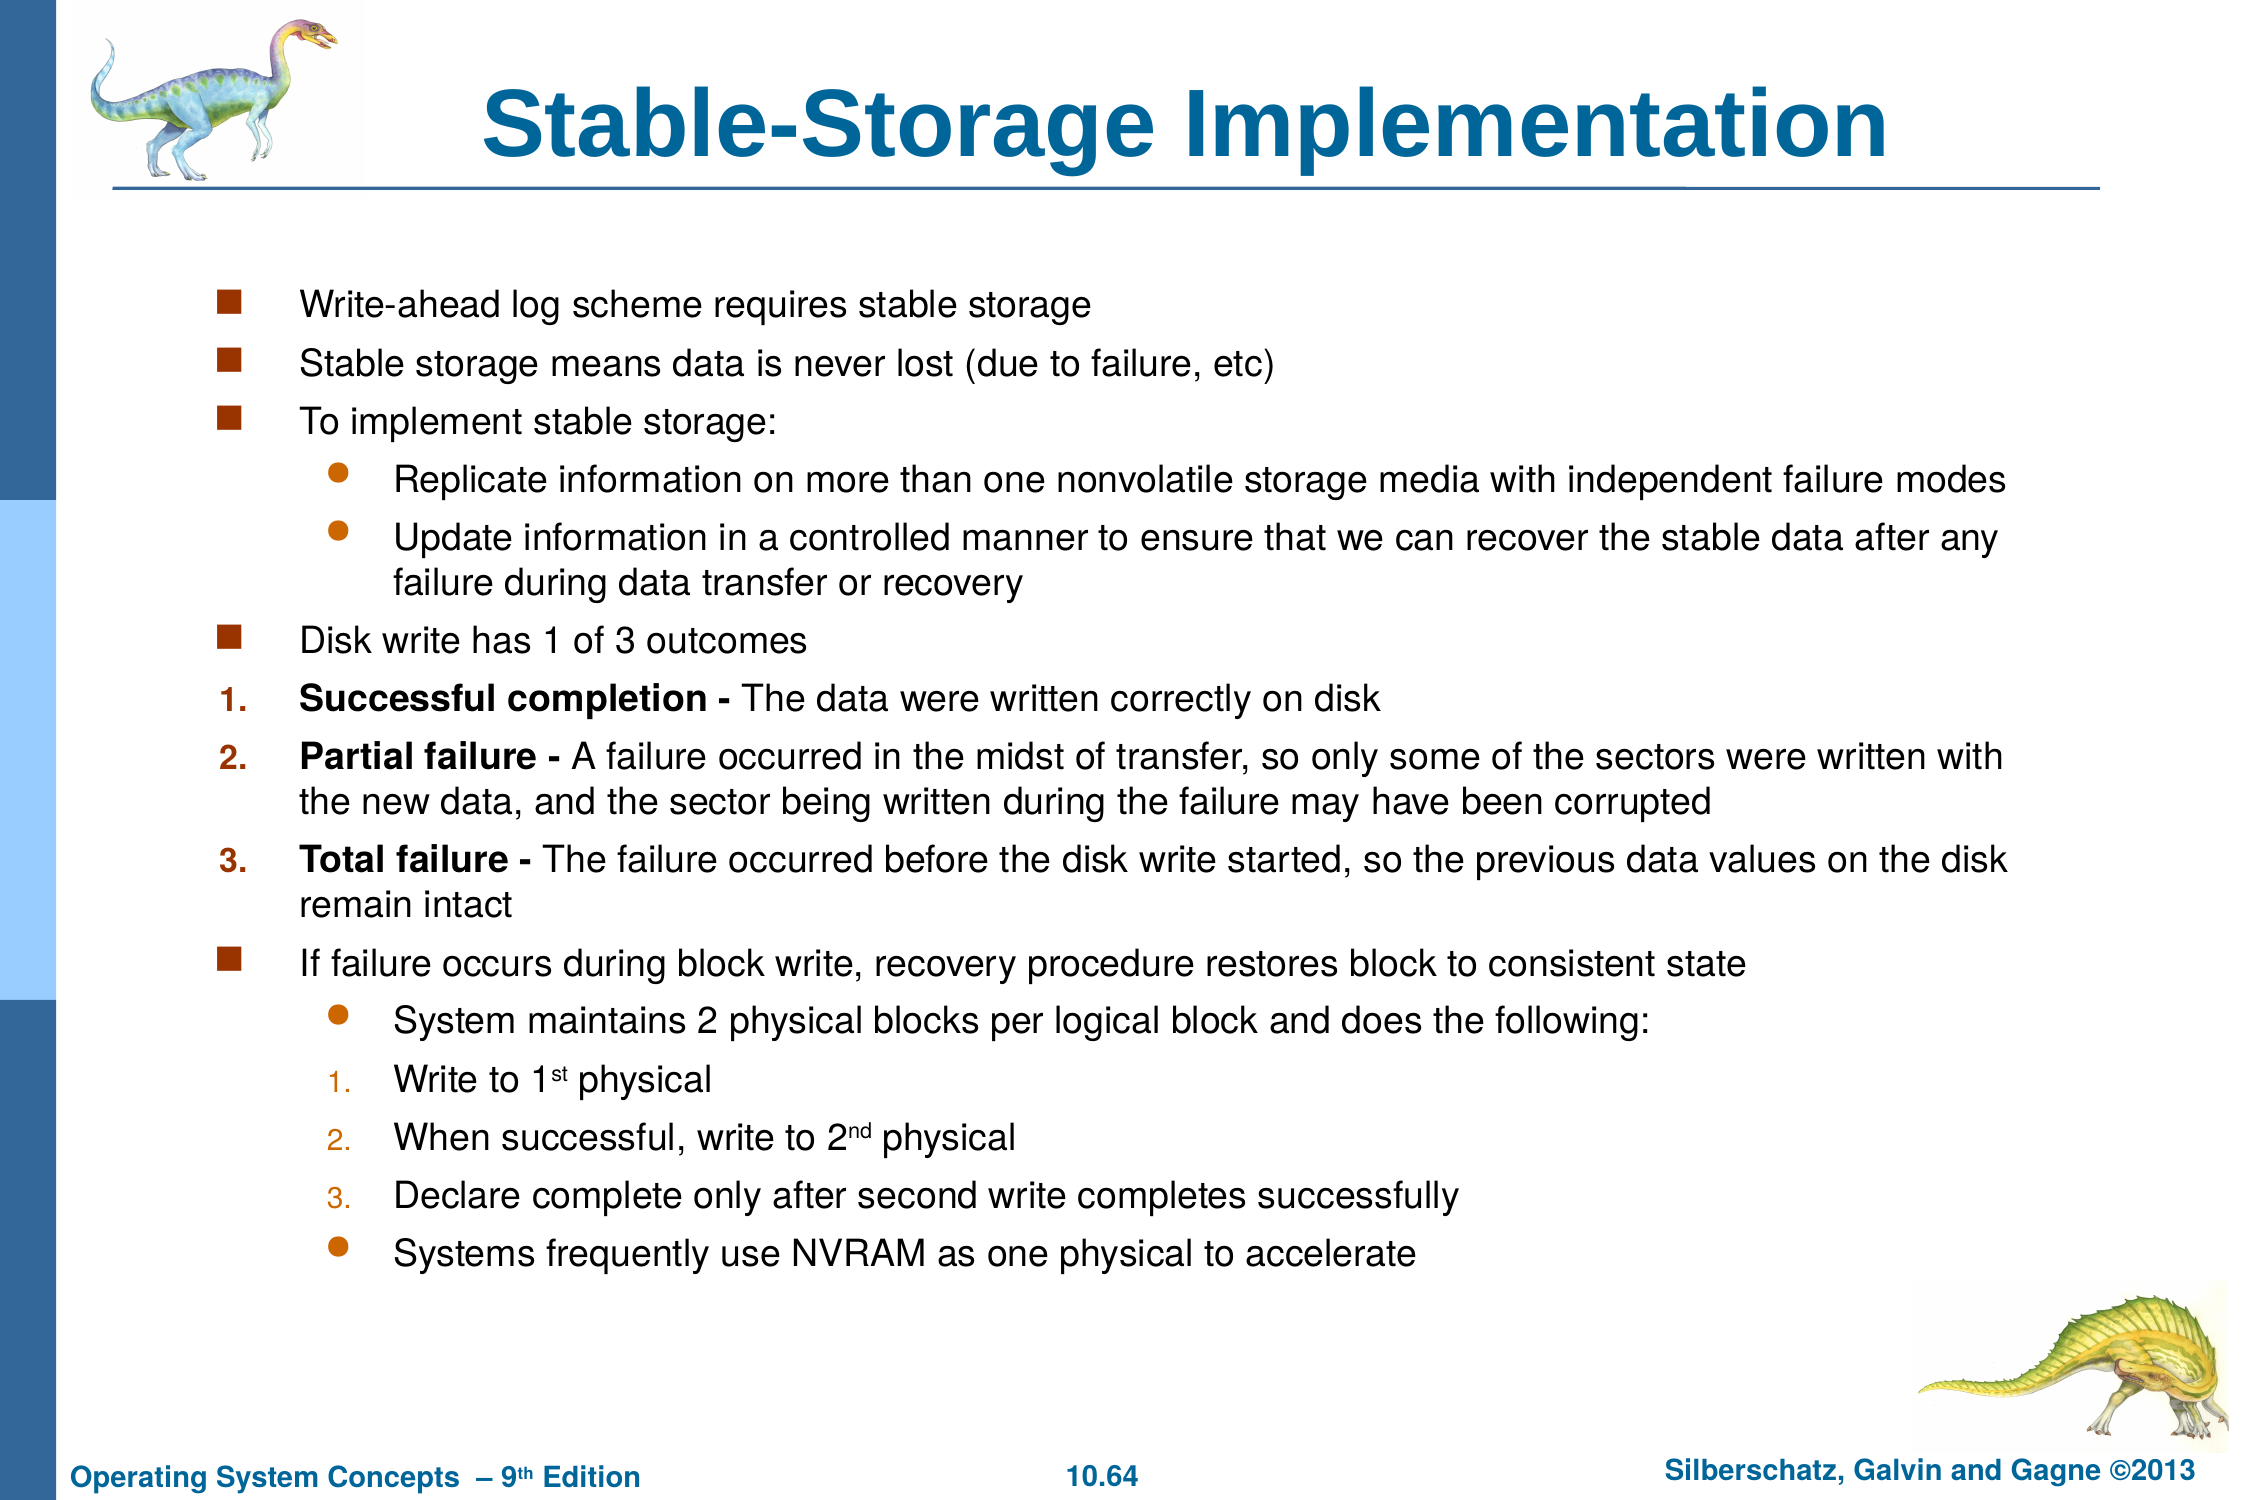

# Stable-Storage Implementation
Write-ahead log scheme requires stable storage
Stable storage means data is never lost (due to failure, etc)
To implement stable storage:
Replicate information on more than one nonvolatile storage media with independent failure modes
Update information in a controlled manner to ensure that we can recover the stable data after any failure during data transfer or recovery
Disk write has 1 of 3 outcomes
Successful completion - The data were written correctly on disk
Partial failure - A failure occurred in the midst of transfer, so only some of the sectors were written with the new data, and the sector being written during the failure may have been corrupted
Total failure - The failure occurred before the disk write started, so the previous data values on the disk remain intact
If failure occurs during block write, recovery procedure restores block to consistent state
System maintains 2 physical blocks per logical block and does the following:
Write to 1st physical
When successful, write to 2nd physical
Declare complete only after second write completes successfully
Systems frequently use NVRAM as one physical to accelerate